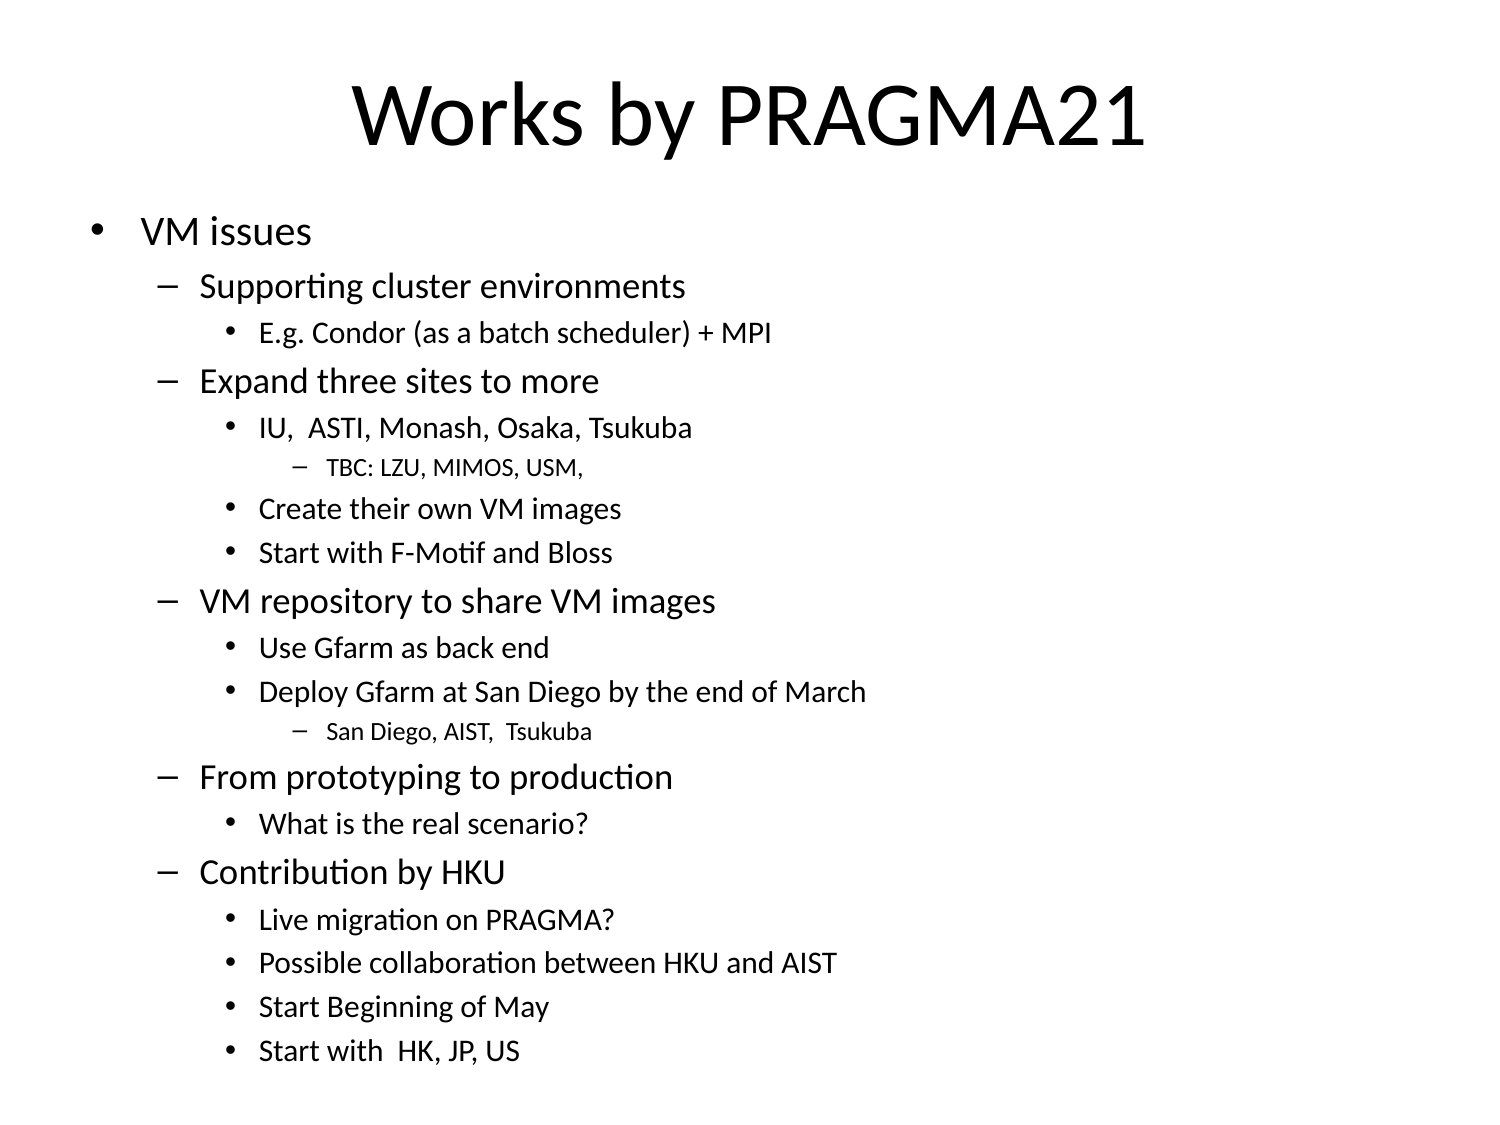

# Works by PRAGMA21
VM issues
Supporting cluster environments
E.g. Condor (as a batch scheduler) + MPI
Expand three sites to more
IU,  ASTI, Monash, Osaka, Tsukuba
TBC: LZU, MIMOS, USM,
Create their own VM images
Start with F-Motif and Bloss
VM repository to share VM images
Use Gfarm as back end
Deploy Gfarm at San Diego by the end of March
San Diego, AIST,  Tsukuba
From prototyping to production
What is the real scenario?
Contribution by HKU
Live migration on PRAGMA?
Possible collaboration between HKU and AIST
Start Beginning of May
Start with  HK, JP, US